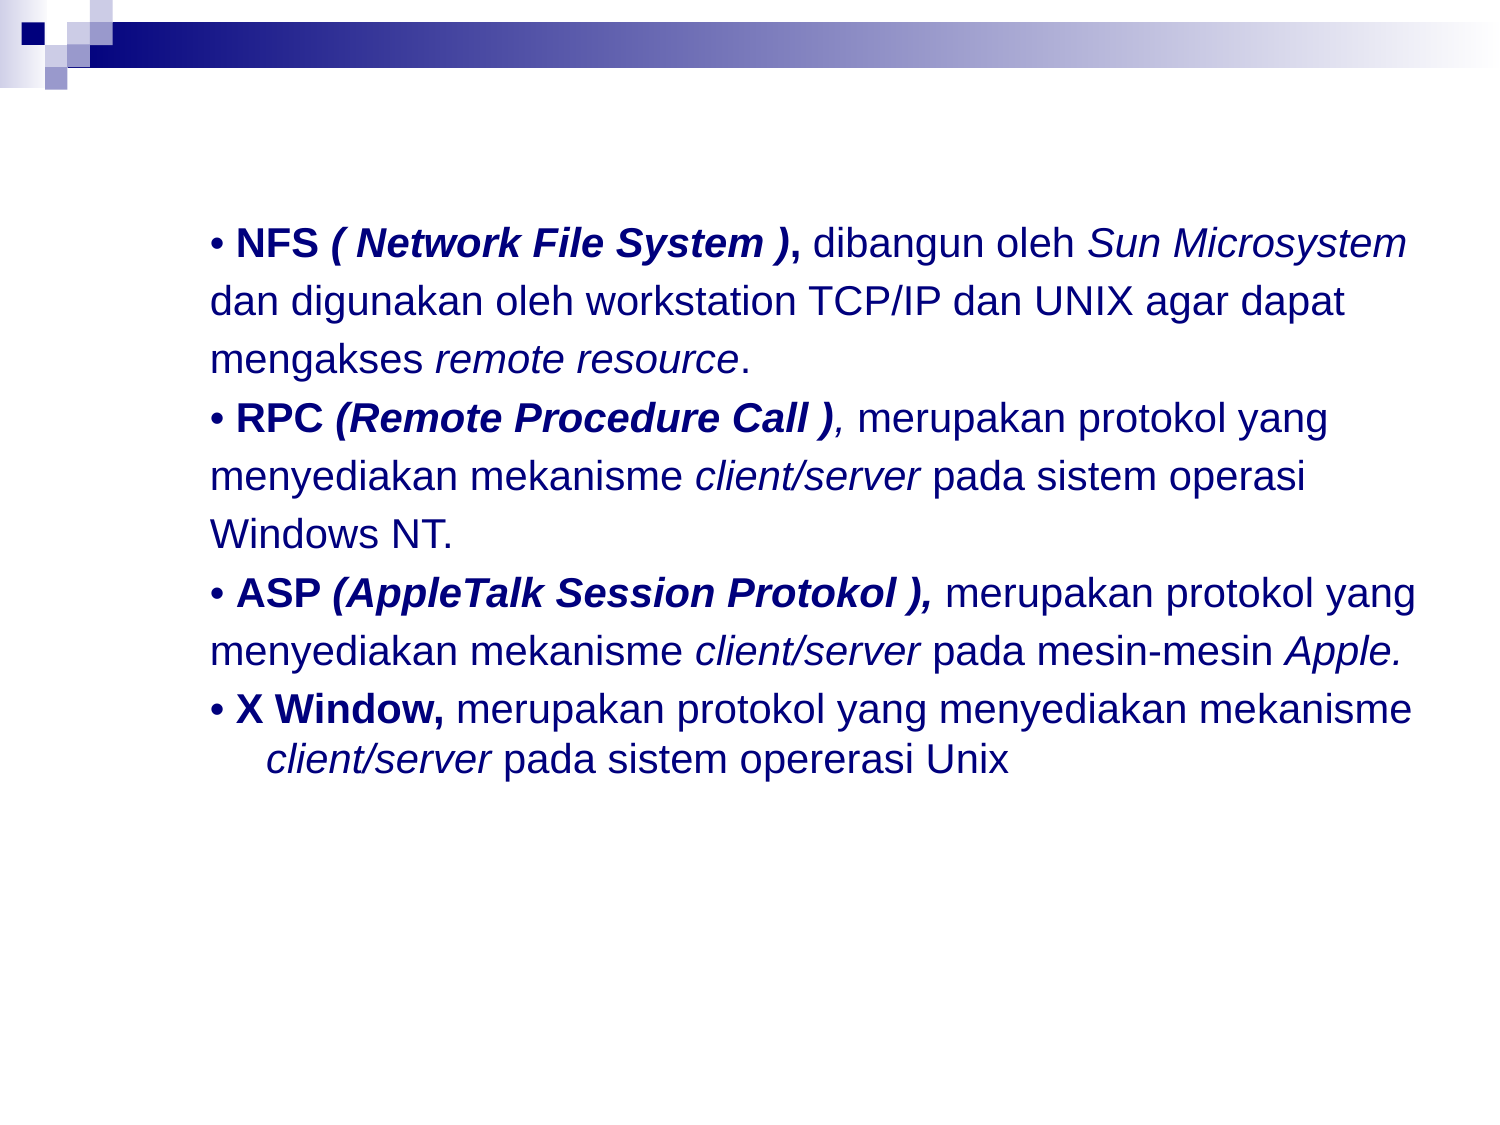

• NFS ( Network File System ), dibangun oleh Sun Microsystem
dan digunakan oleh workstation TCP/IP dan UNIX agar dapat
mengakses remote resource.
• RPC (Remote Procedure Call ), merupakan protokol yang
menyediakan mekanisme client/server pada sistem operasi
Windows NT.
• ASP (AppleTalk Session Protokol ), merupakan protokol yang
menyediakan mekanisme client/server pada mesin-mesin Apple.
• X Window, merupakan protokol yang menyediakan mekanisme client/server pada sistem opererasi Unix